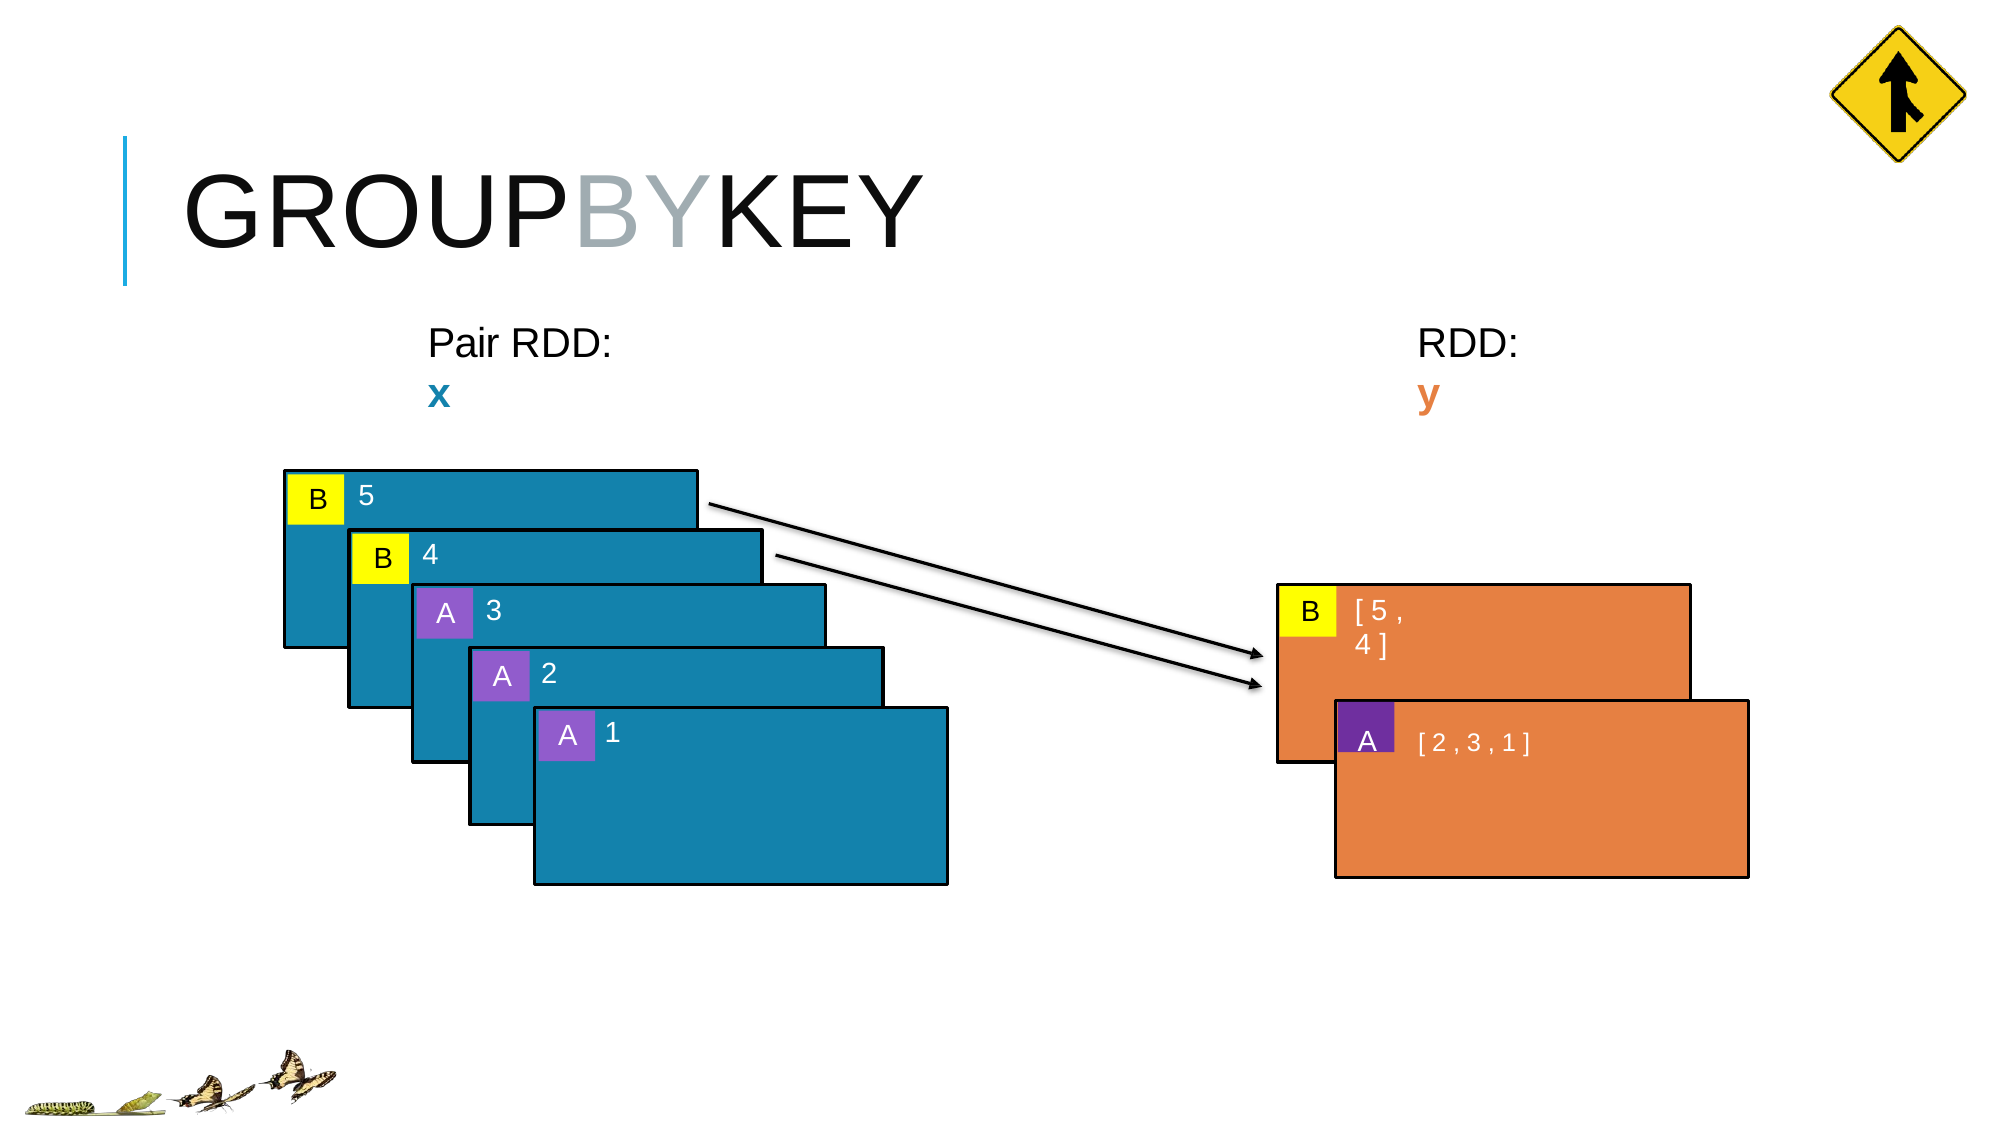

# GROUPBYKEY
Pair RDD: x
RDD: y

5
B

4
B

[ 5 , 4 ]
3
B
A

2
A

A	[ 2 , 3 , 1 ]

1
A